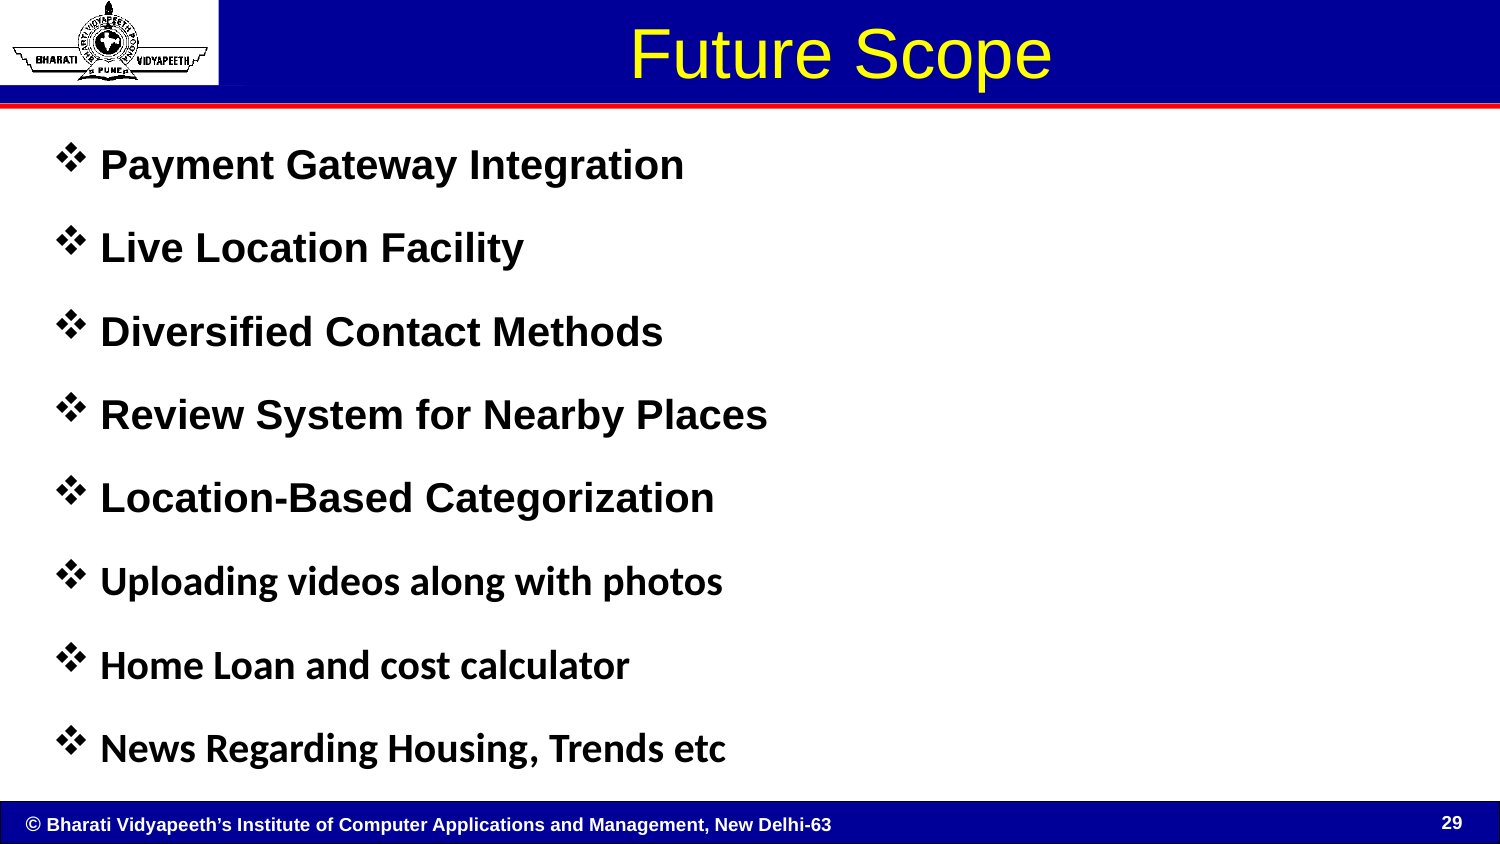

# Future Scope
Payment Gateway Integration
Live Location Facility
Diversified Contact Methods
Review System for Nearby Places
Location-Based Categorization
Uploading videos along with photos
Home Loan and cost calculator
News Regarding Housing, Trends etc